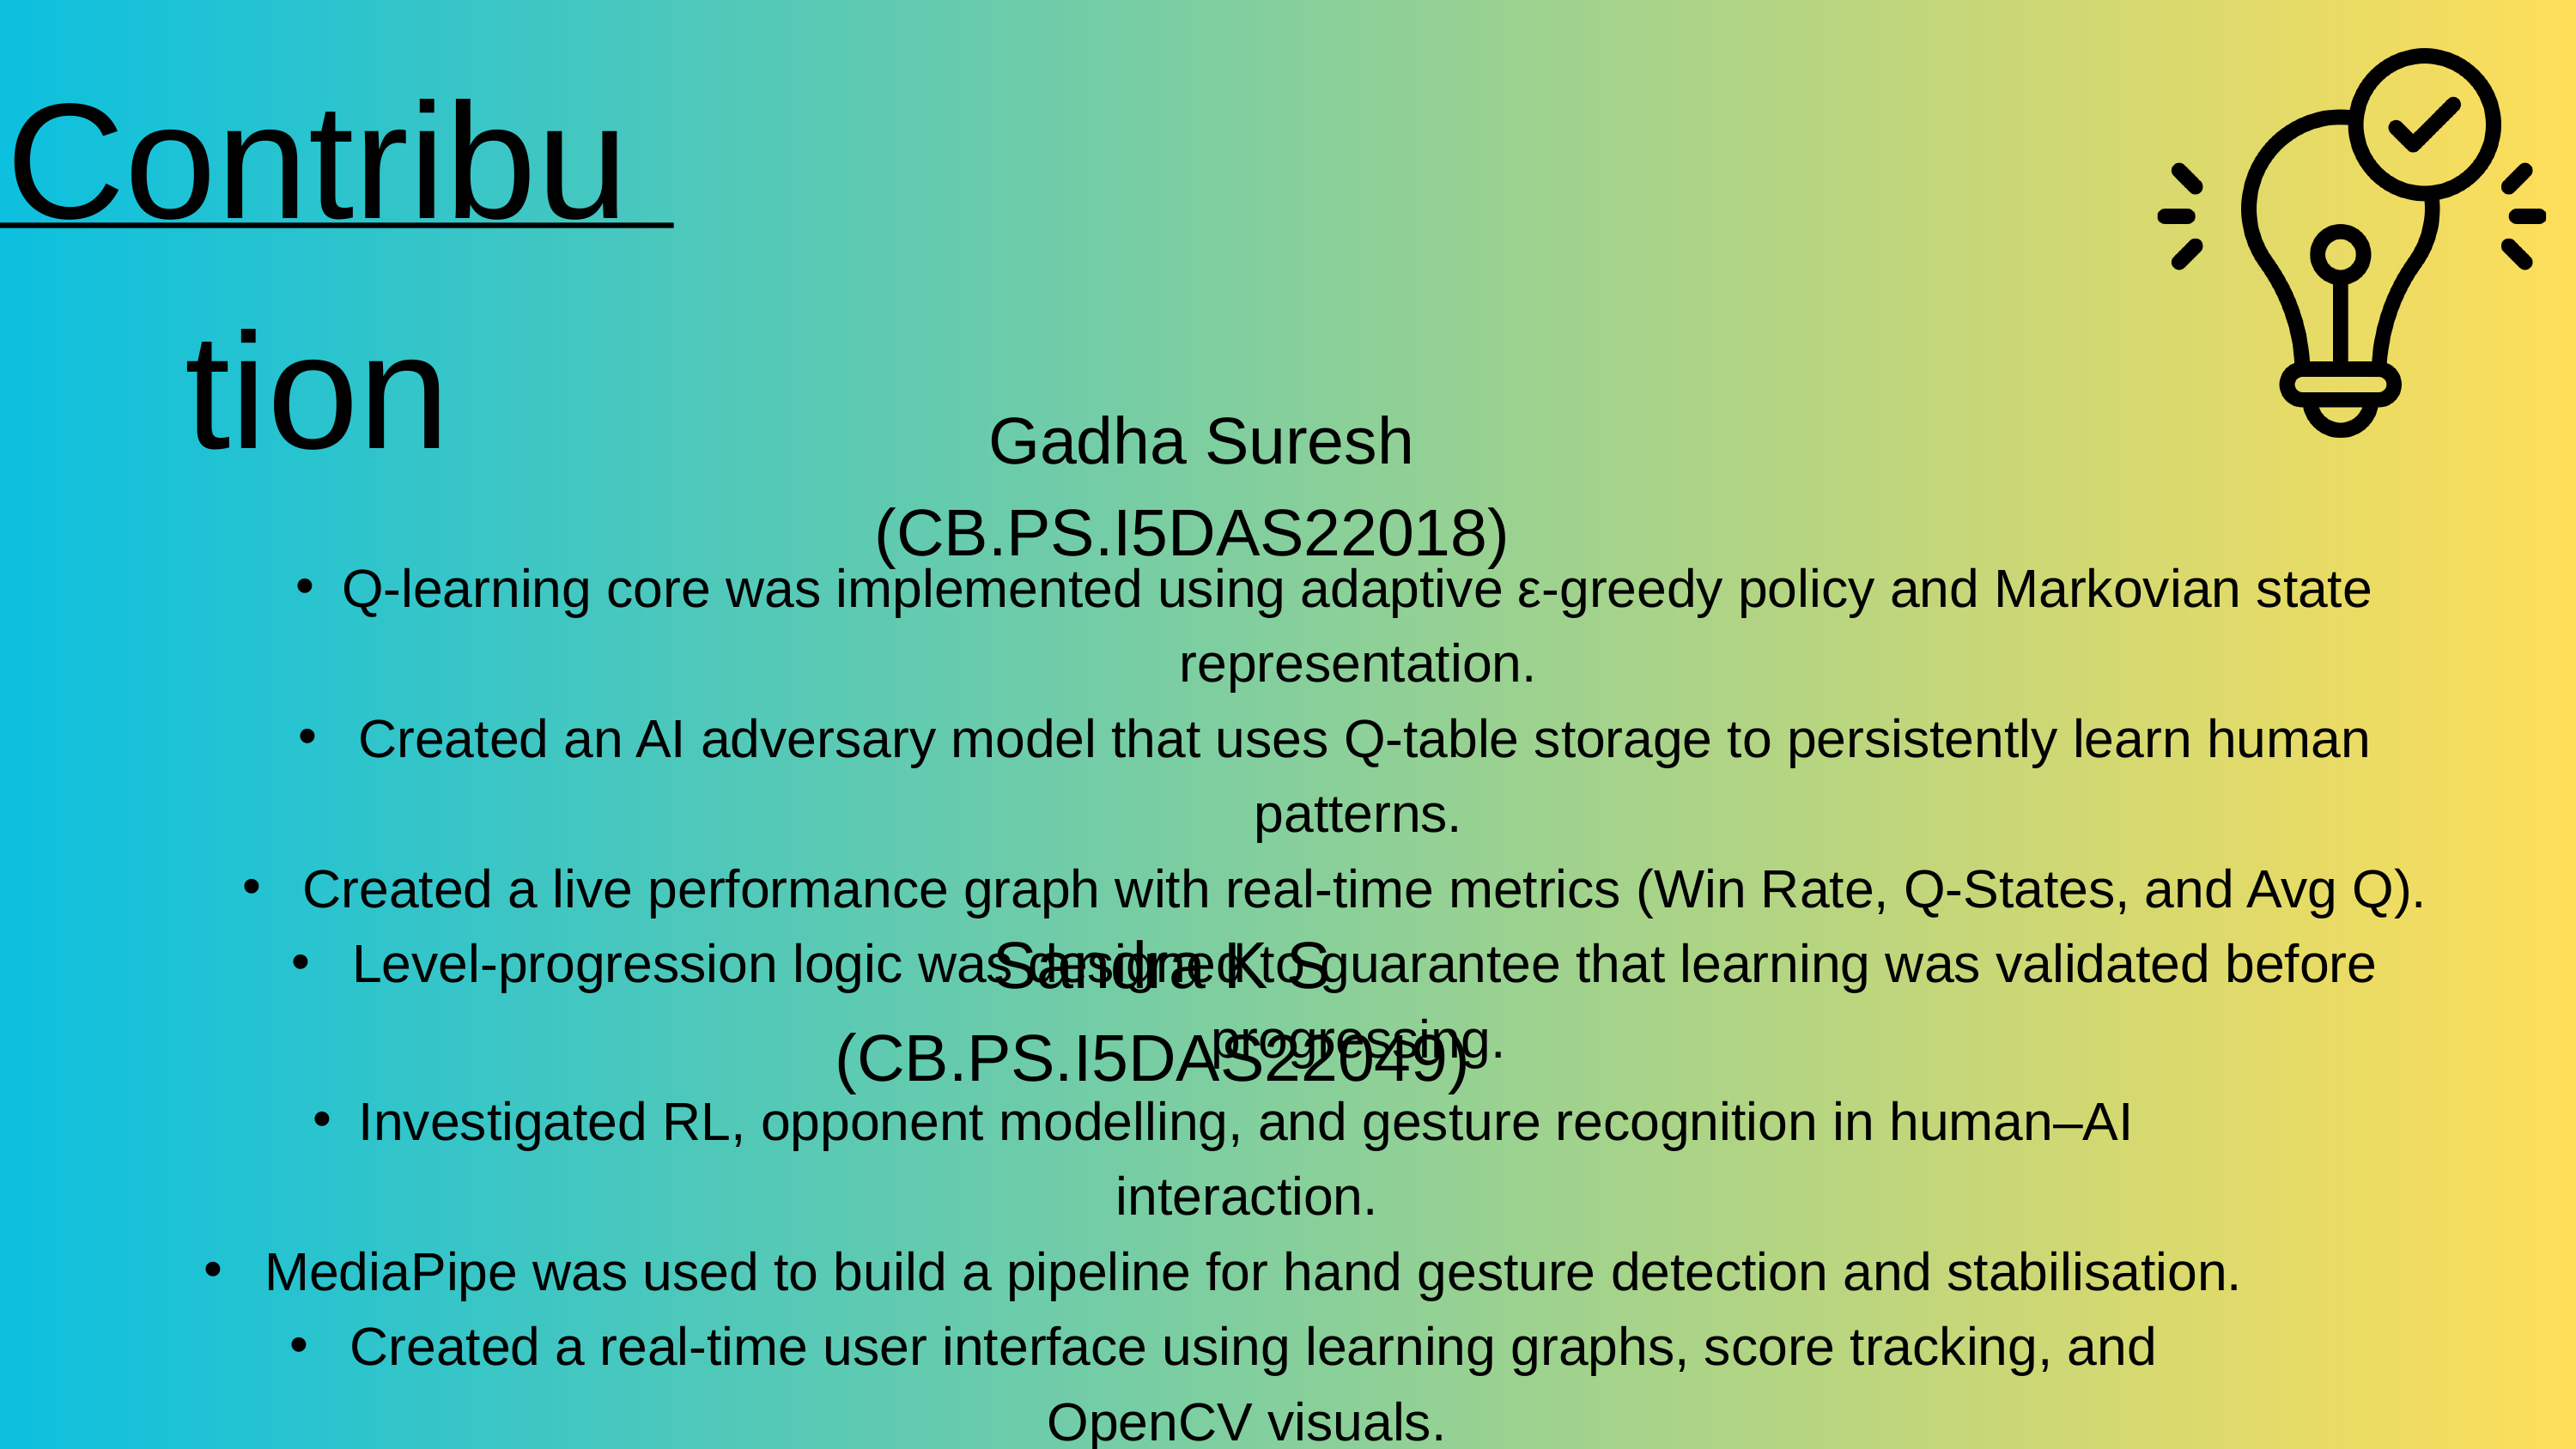

Contribution

Gadha Suresh (CB.PS.I5DAS22018)
Q-learning core was implemented using adaptive ε-greedy policy and Markovian state representation.
 Created an AI adversary model that uses Q-table storage to persistently learn human patterns.
 Created a live performance graph with real-time metrics (Win Rate, Q-States, and Avg Q).
 Level-progression logic was designed to guarantee that learning was validated before progressing.
Sandra K S (CB.PS.I5DAS22049)
Investigated RL, opponent modelling, and gesture recognition in human–AI interaction.
 MediaPipe was used to build a pipeline for hand gesture detection and stabilisation.
 Created a real-time user interface using learning graphs, score tracking, and OpenCV visuals.
 Oversaw the creation of presentations, documentation, and the ethical justification of adaptive AI.